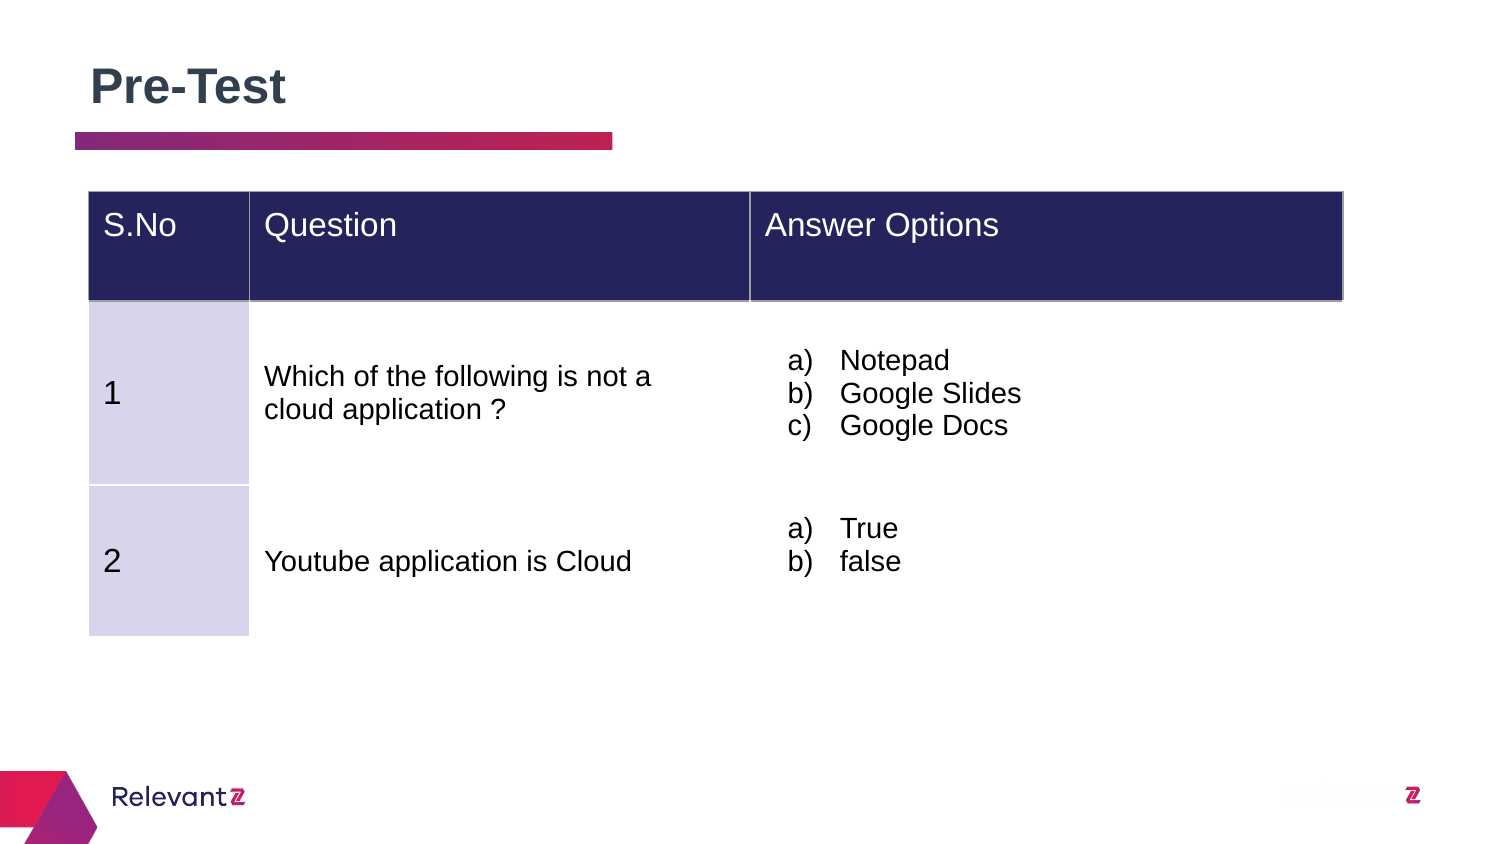

Pre-Test
| S.No | Question | Answer Options |
| --- | --- | --- |
| 1 | Which of the following is not a cloud application ? | Notepad Google Slides Google Docs |
| 2 | Youtube application is Cloud | True false |